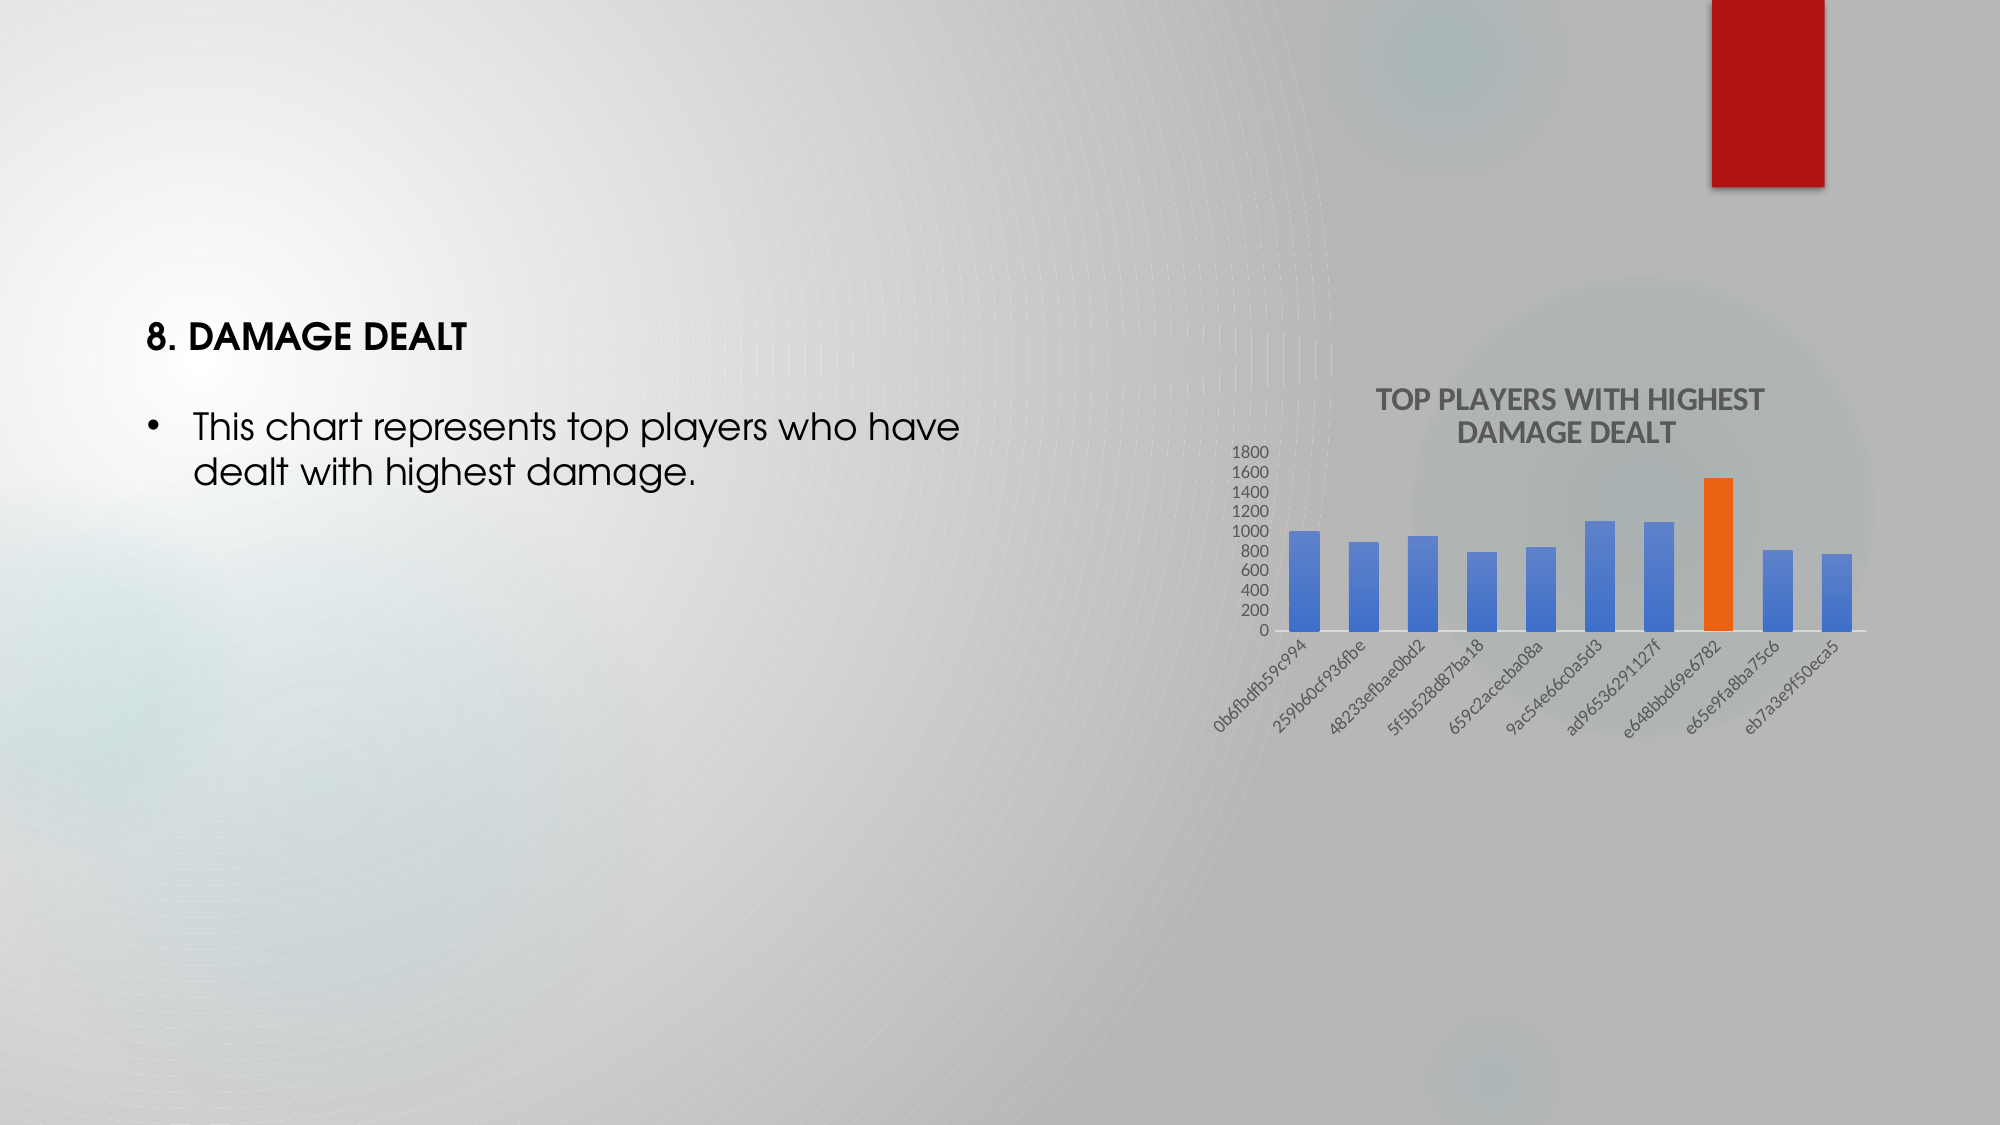

8. DAMAGE DEALT

This chart represents top players who have dealt with highest damage.

### Chart: TOP PLAYERS WITH HIGHEST
DAMAGE DEALT

| Category | Total |
|---|---|
| 0b6fbdfb59c994 | 1011.0 |
| 259b60cf936fbe | 902.5 |
| 48233efbae0bd2 | 966.8 |
| 5f5b528d87ba18 | 800.7 |
| 659c2acecba08a | 853.1 |
| 9ac54e66c0a5d3 | 1120.0 |
| ad96536291127f | 1101.0 |
| e648bbd69e6782 | 1563.0 |
| e65e9fa8ba75c6 | 817.0 |
| eb7a3e9f50eca5 | 778.0 |